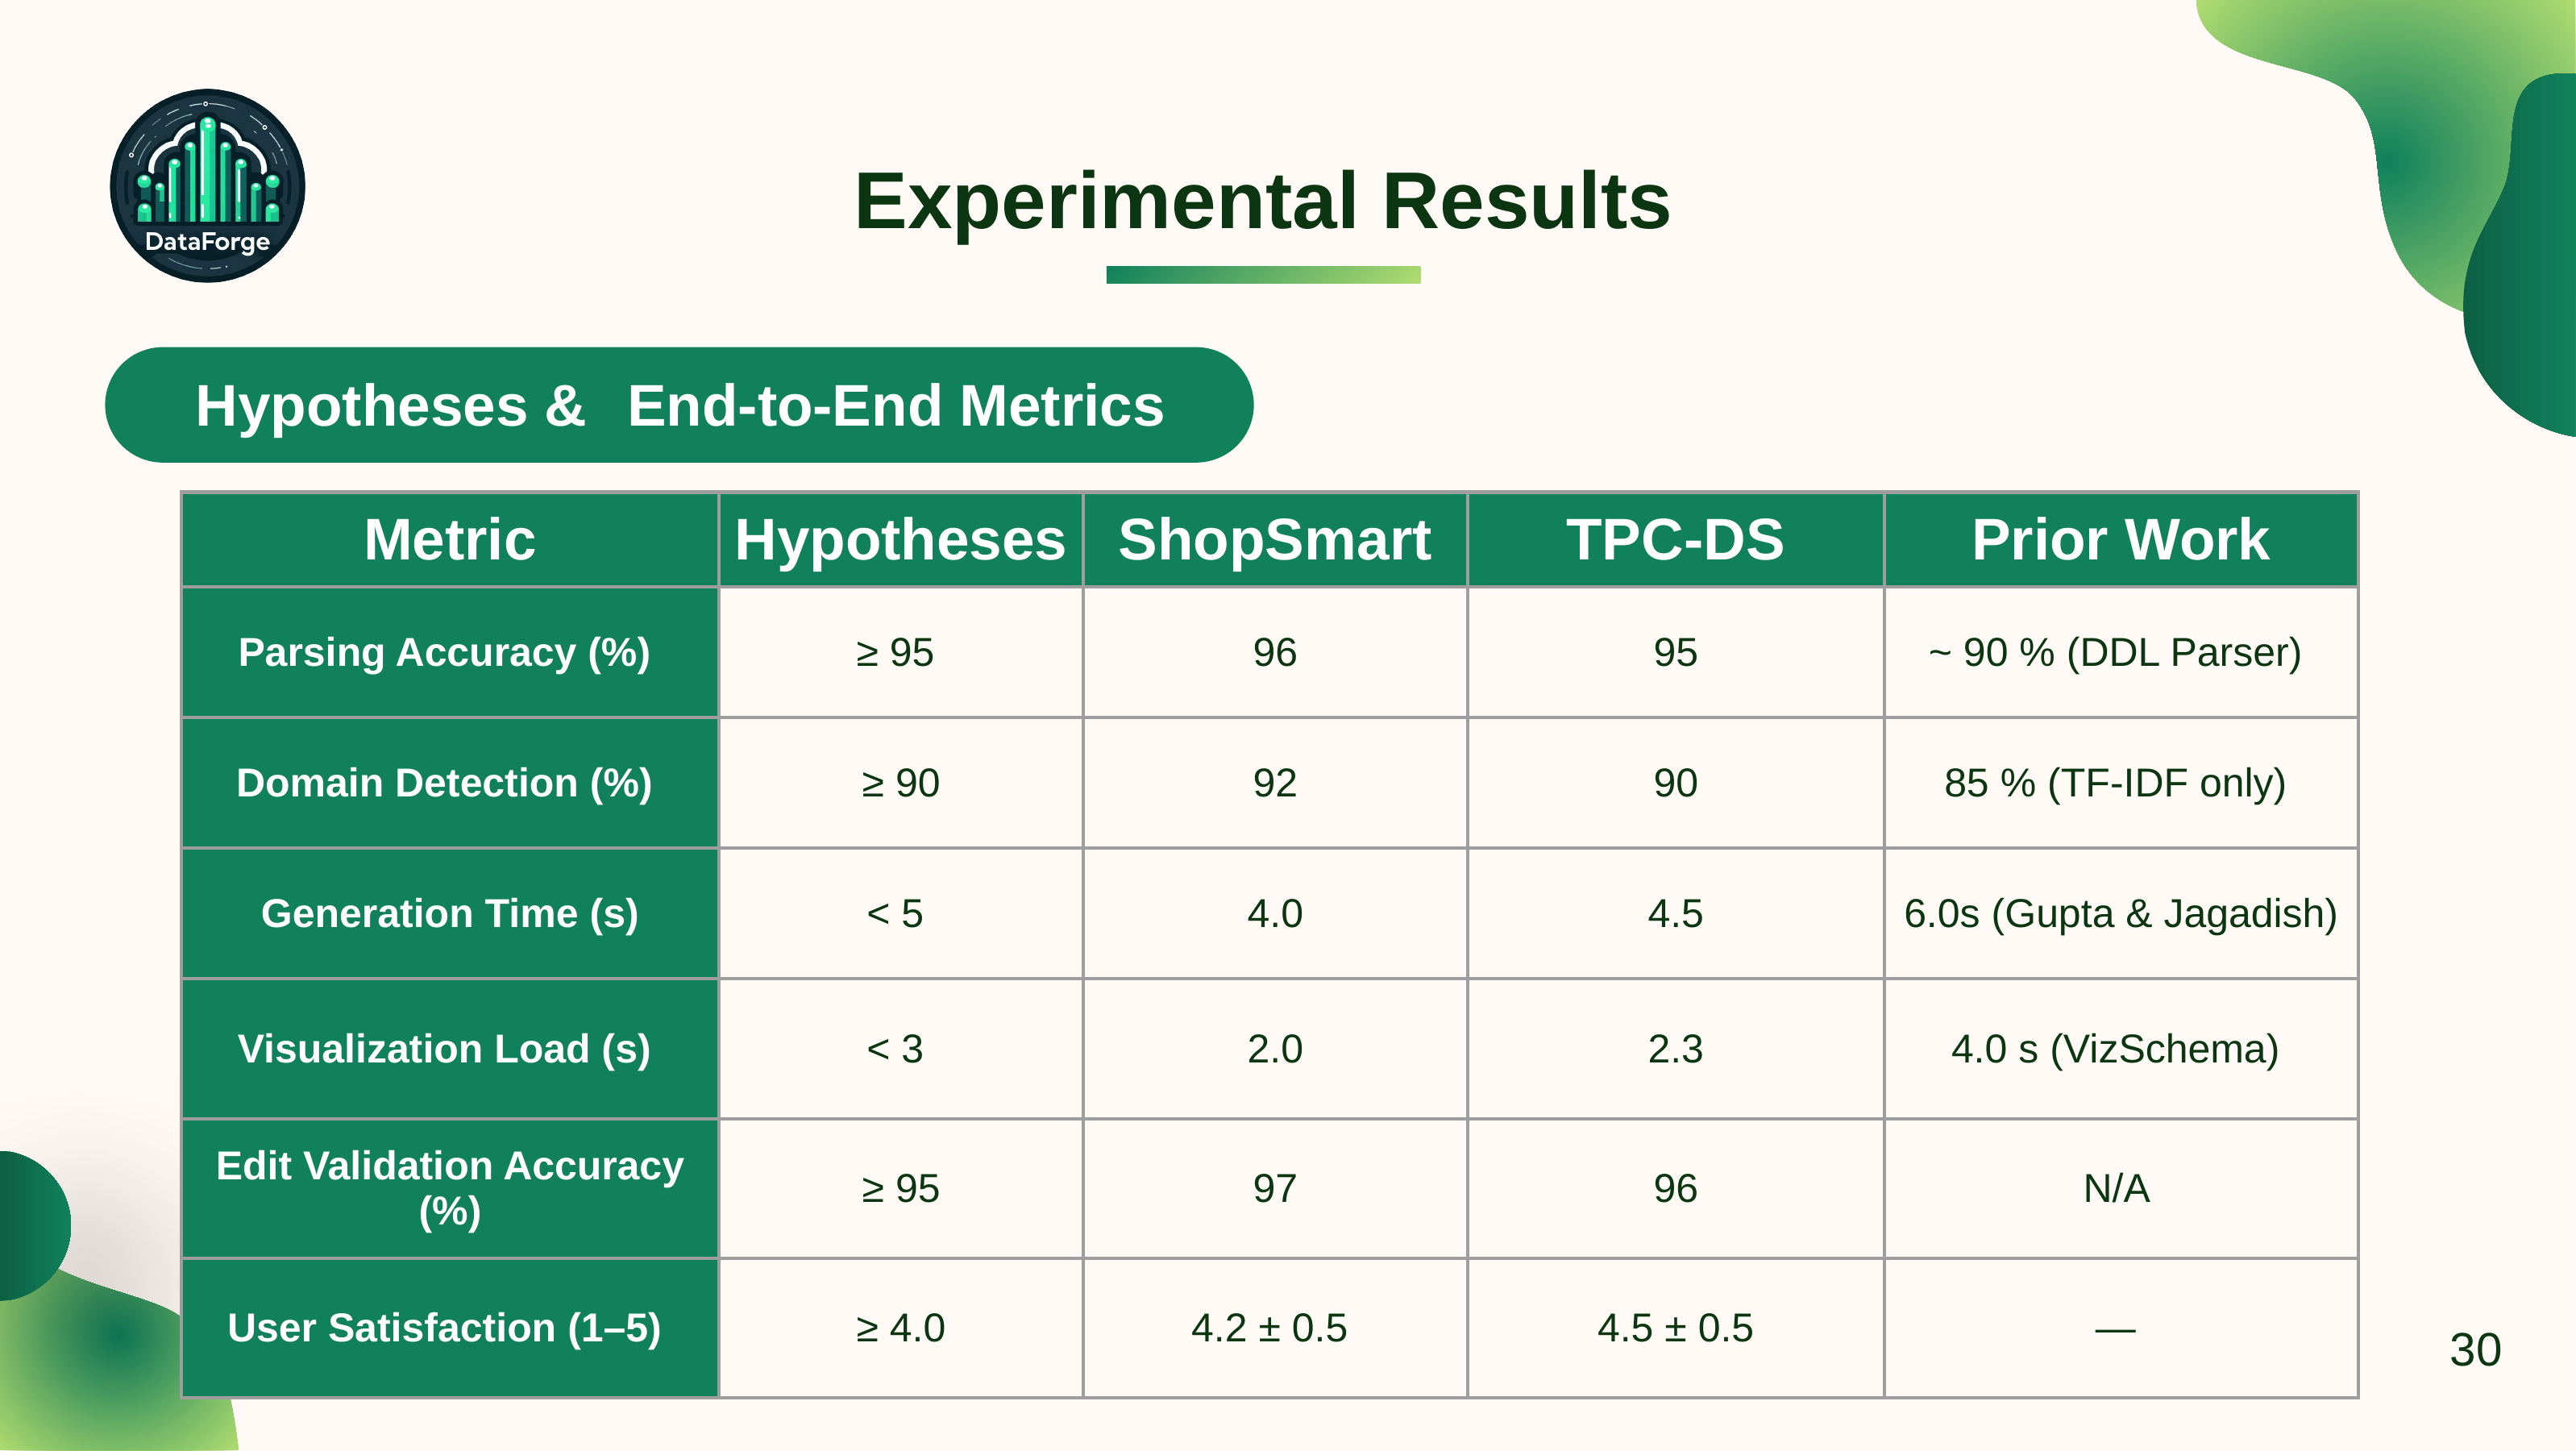

Experimental Results

Hypotheses &  End-to-End Metrics

| Metric | Hypotheses | ShopSmart | TPC-DS | Prior Work |
| --- | --- | --- | --- | --- |
| Parsing Accuracy (%) | ≥ 95 | 96 | 95 | ~ 90 % (DDL Parser) |
| Domain Detection (%) | ≥ 90 | 92 | 90 | 85 % (TF-IDF only) |
| Generation Time (s) | < 5 | 4.0 | 4.5 | 6.0s (Gupta & Jagadish) |
| Visualization Load (s) | < 3 | 2.0 | 2.3 | 4.0 s (VizSchema) |
| Edit Validation Accuracy (%) | ≥ 95 | 97 | 96 | N/A |
| User Satisfaction (1–5) | ≥ 4.0 | 4.2 ± 0.5 | 4.5 ± 0.5 | — |

30